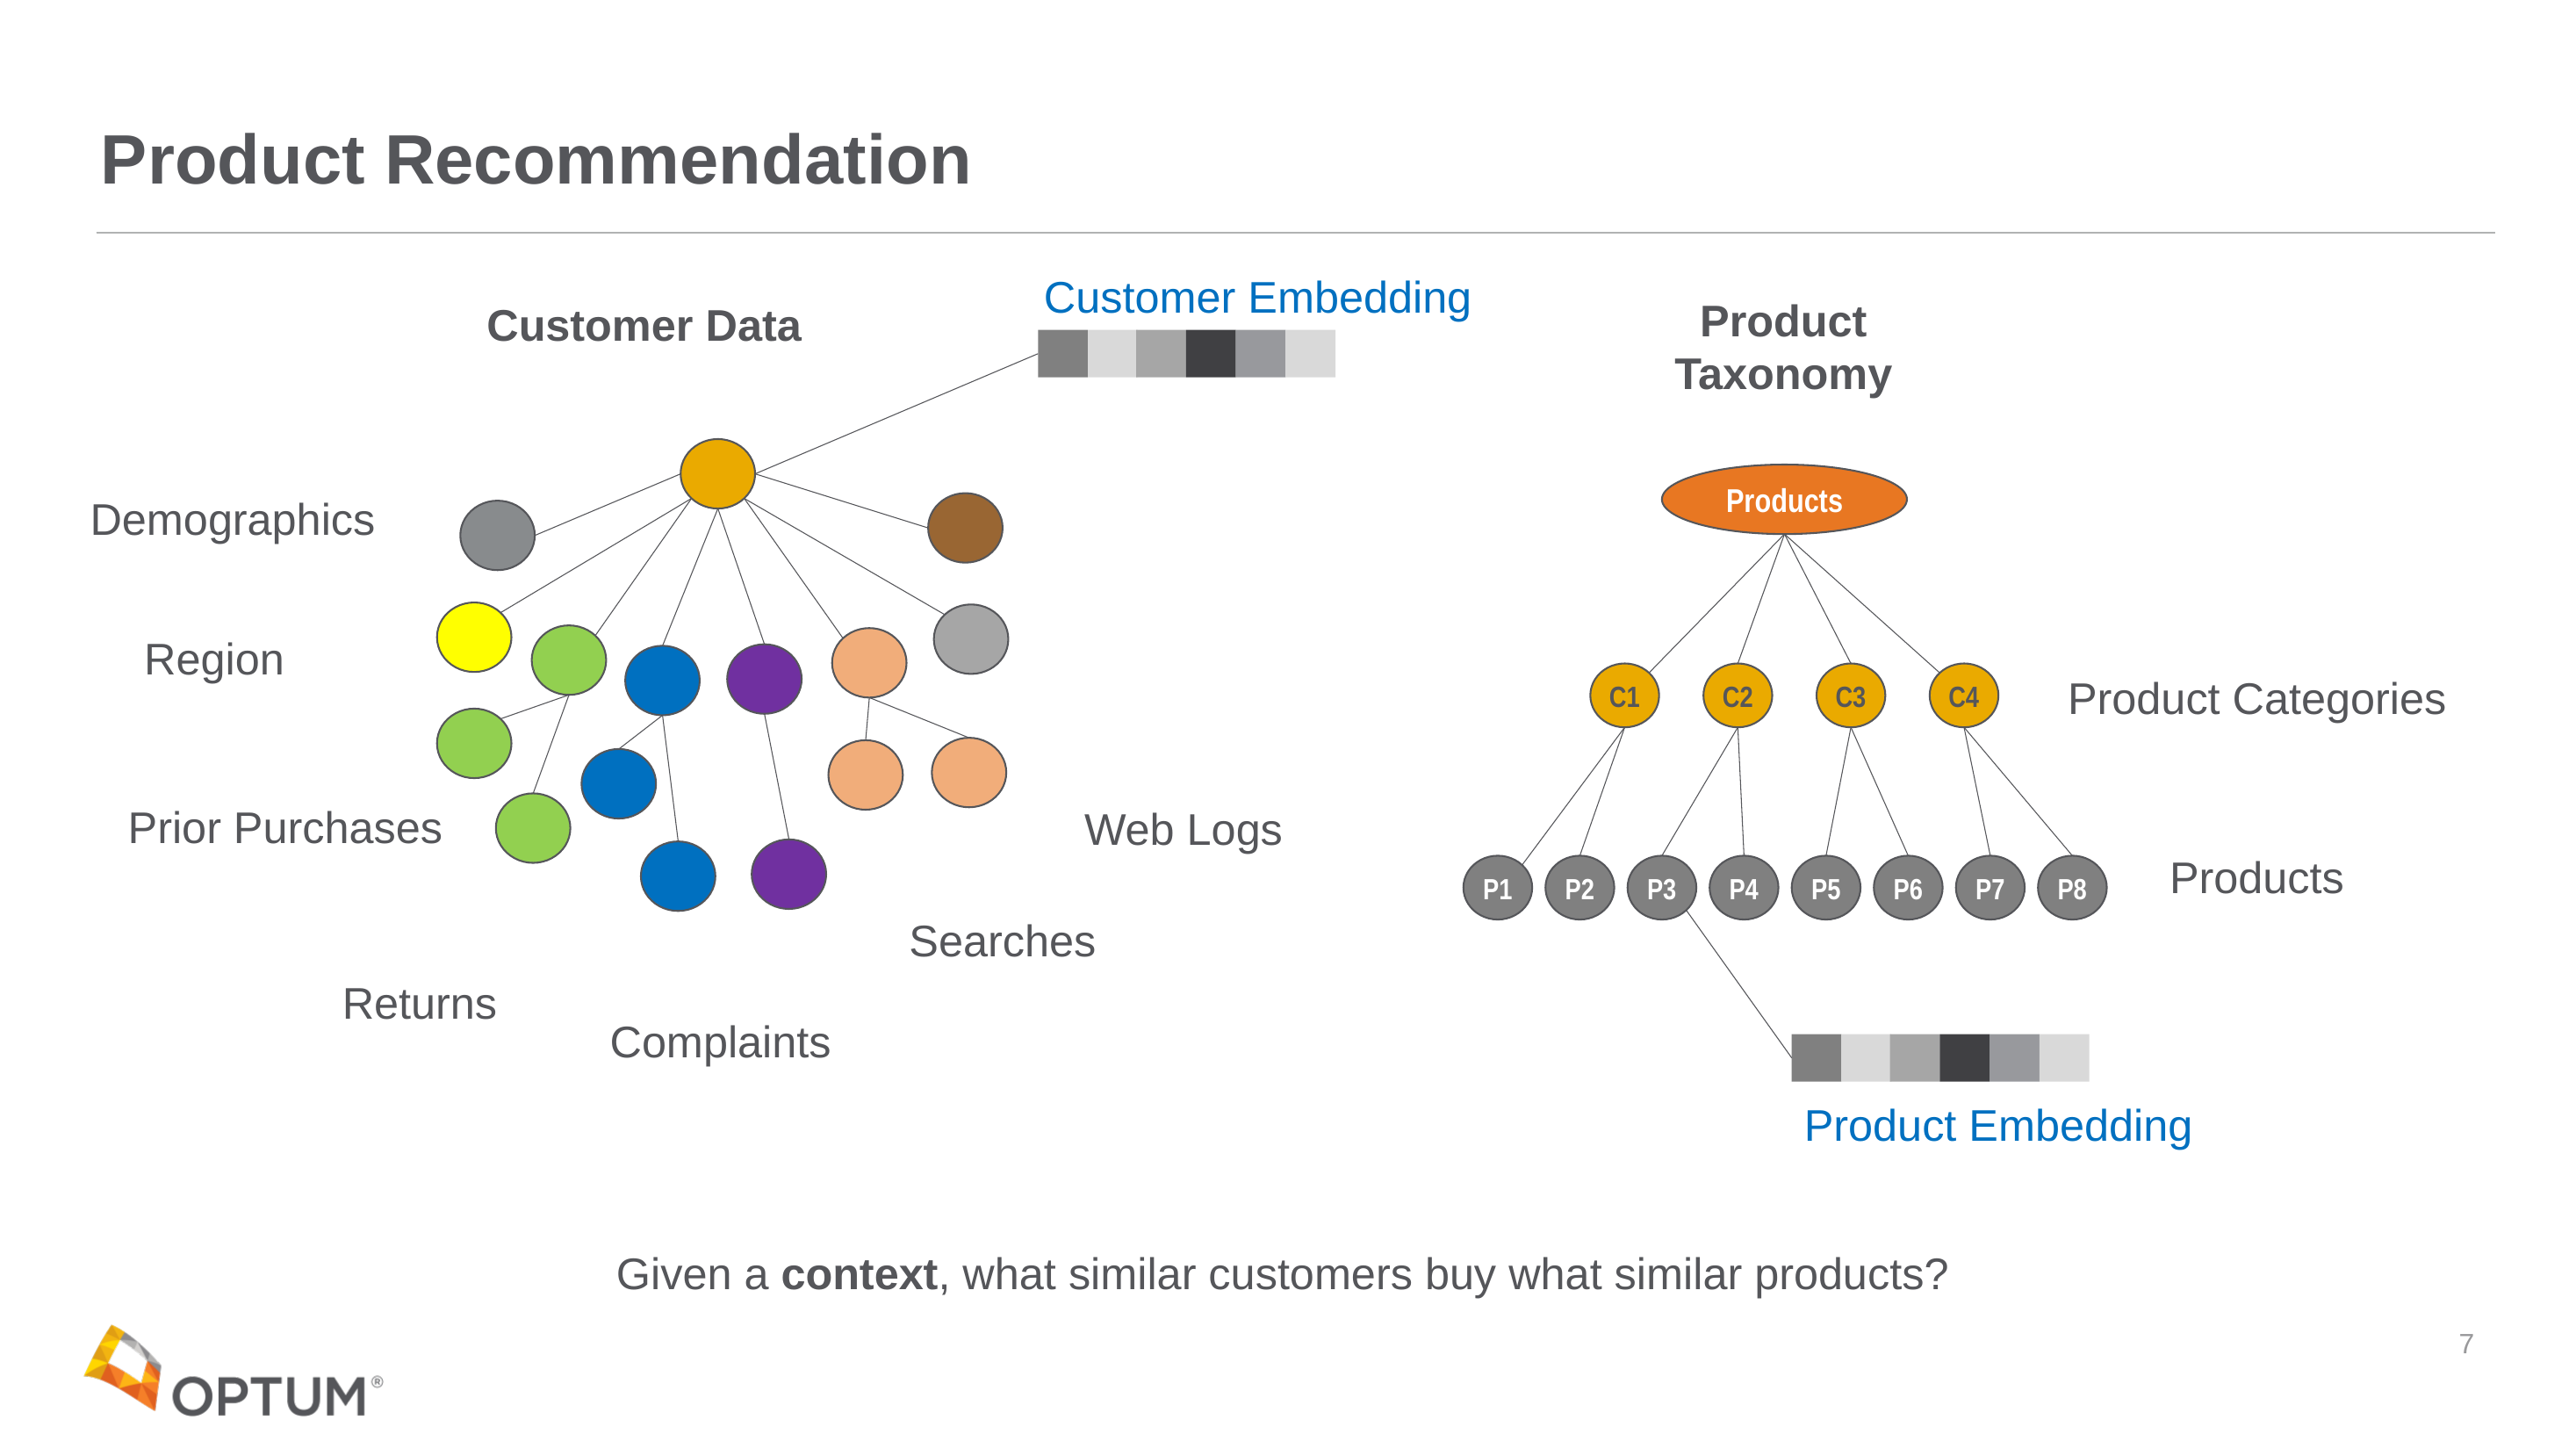

# Product Recommendation
Customer Embedding
Product
Taxonomy
Customer Data

Products
C1
C2
C3
C4
P1
P2
P3
P4
P5
P6
P7
P8
Demographics
Region
Product Categories
Prior Purchases
Web Logs
Products
Searches
Returns
Complaints

Product Embedding
Given a context, what similar customers buy what similar products?
7